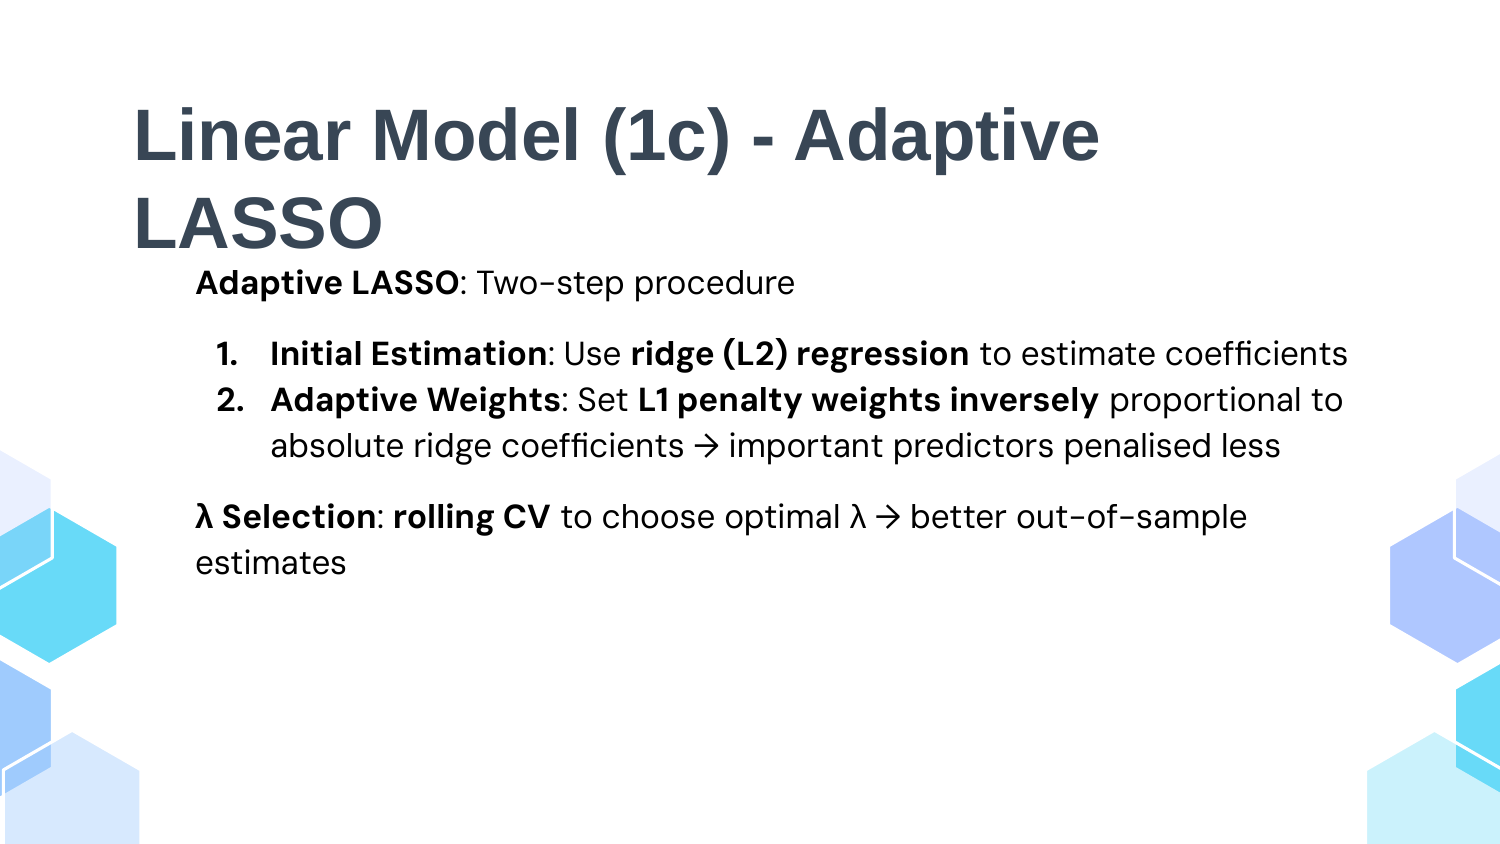

# Linear Model (1c) - Adaptive LASSO
Adaptive LASSO: Two-step procedure
Initial Estimation: Use ridge (L2) regression to estimate coefficients
Adaptive Weights: Set L1 penalty weights inversely proportional to absolute ridge coefficients → important predictors penalised less
λ Selection: rolling CV to choose optimal λ → better out-of-sample estimates